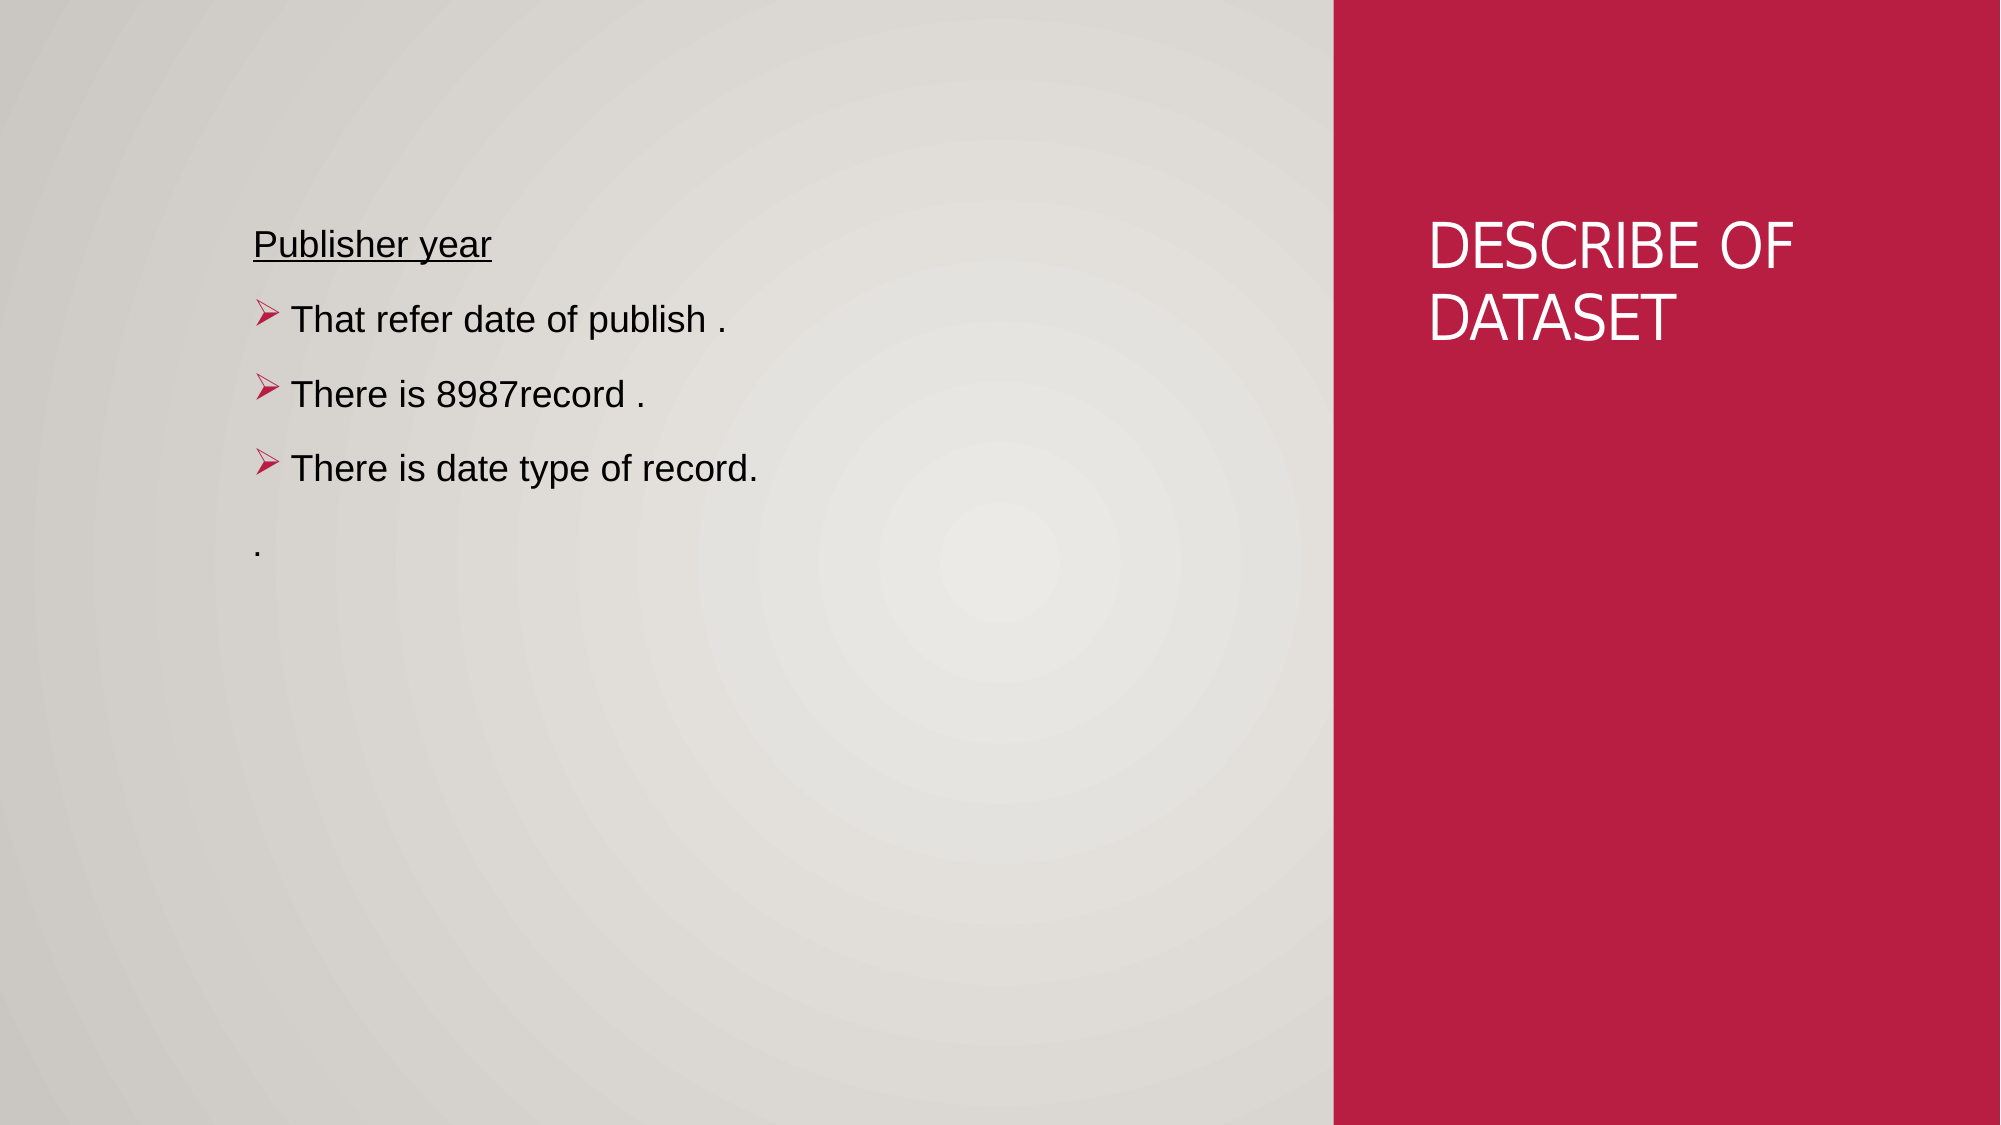

# Describe of Dataset
Publisher year
That refer date of publish .
There is 8987record .
There is date type of record.
.